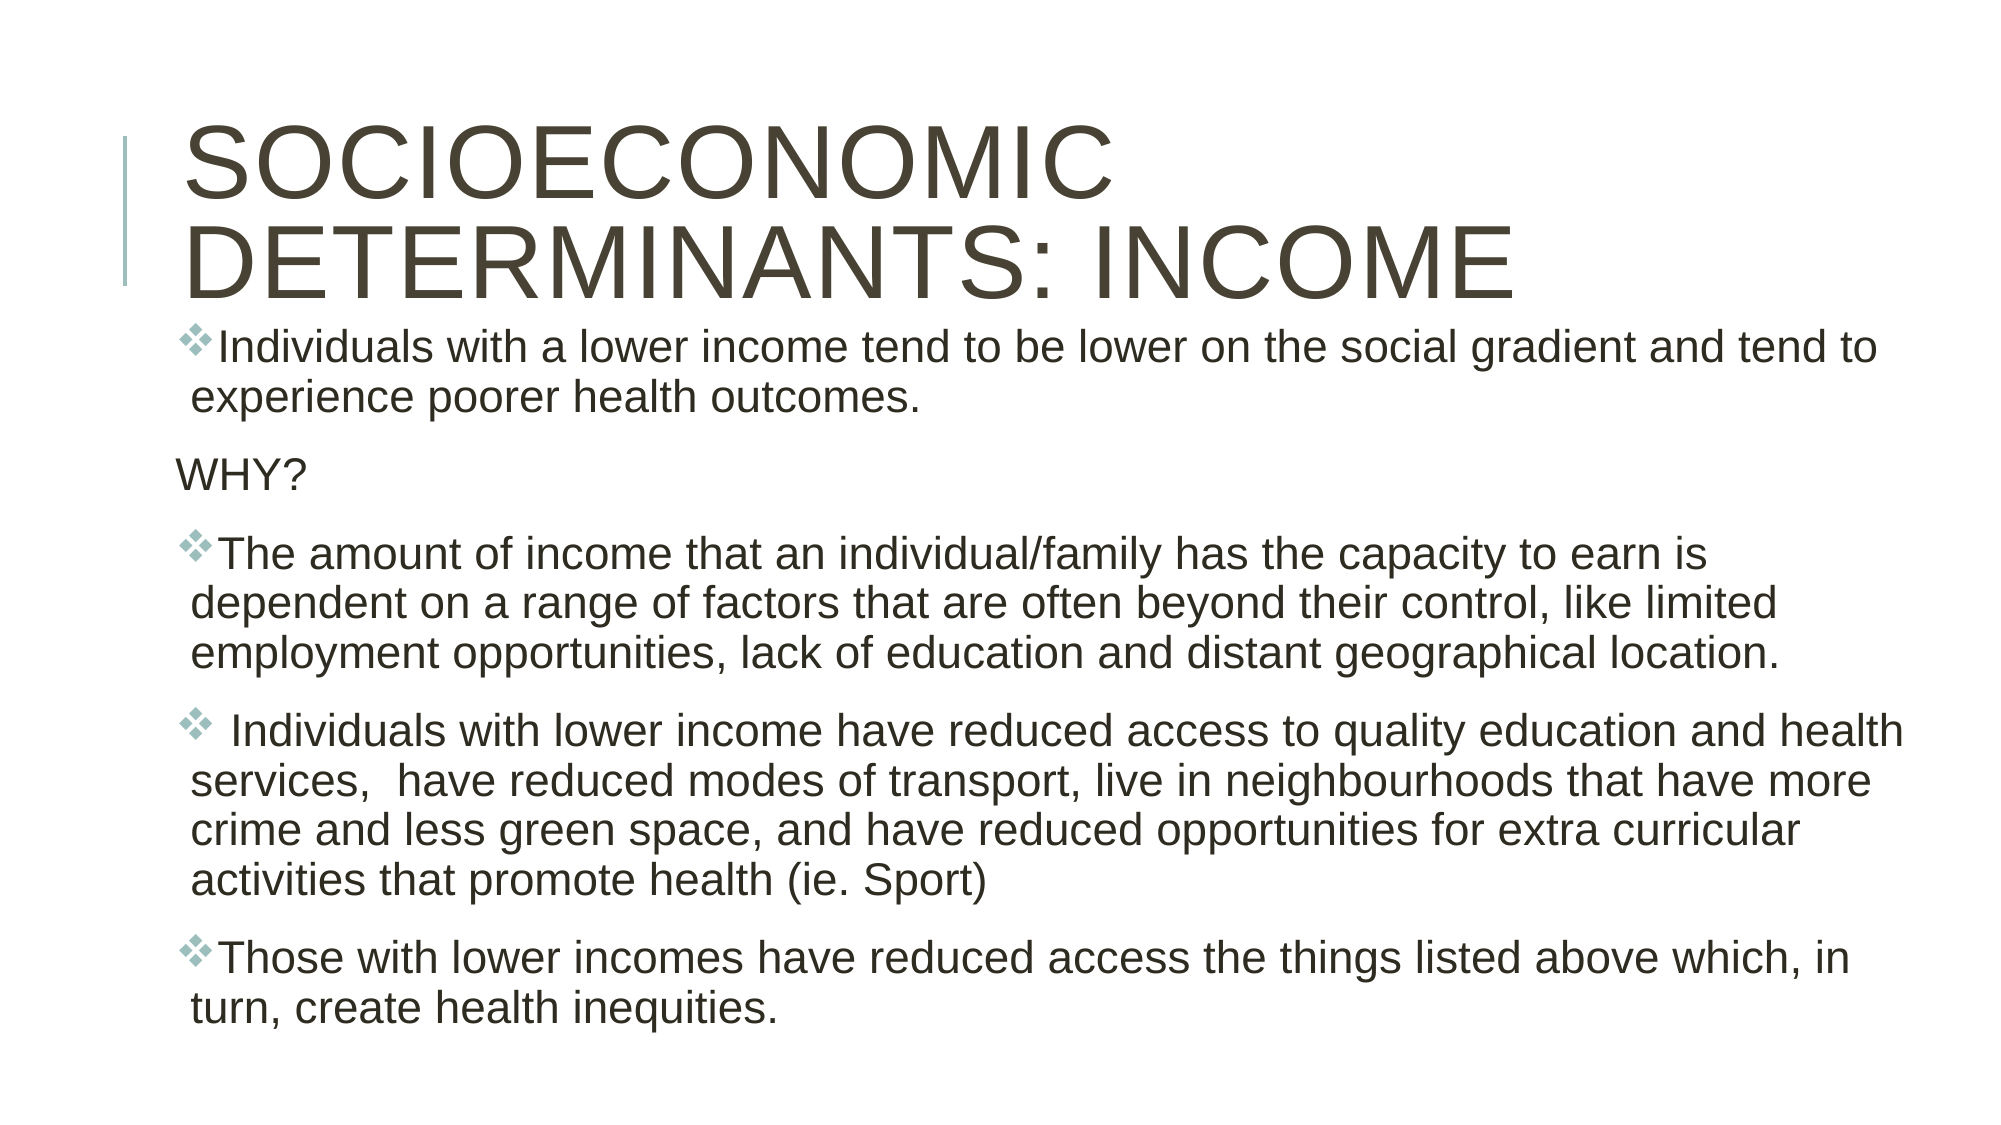

# Socioeconomic determinants: income
Individuals with a lower income tend to be lower on the social gradient and tend to experience poorer health outcomes.
WHY?
The amount of income that an individual/family has the capacity to earn is dependent on a range of factors that are often beyond their control, like limited employment opportunities, lack of education and distant geographical location.
 Individuals with lower income have reduced access to quality education and health services,  have reduced modes of transport, live in neighbourhoods that have more crime and less green space, and have reduced opportunities for extra curricular activities that promote health (ie. Sport)
Those with lower incomes have reduced access the things listed above which, in turn, create health inequities.